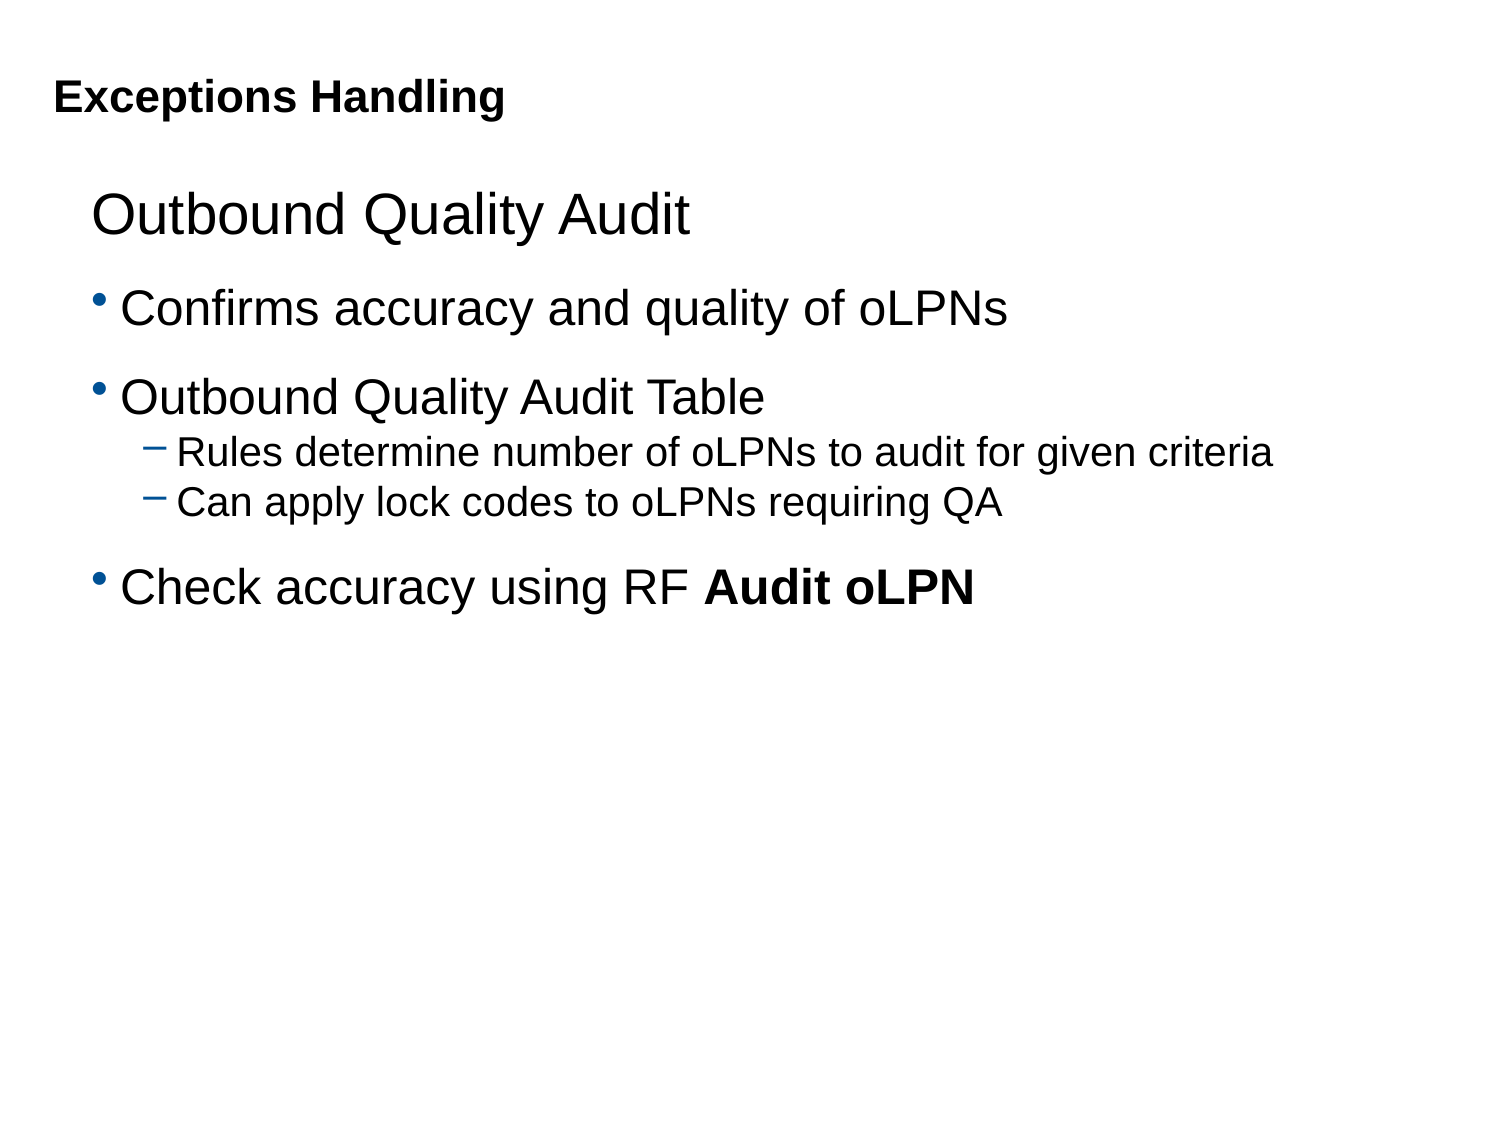

# Exceptions Handling
Outbound Quality Audit
Confirms accuracy and quality of oLPNs
Outbound Quality Audit Table
Rules determine number of oLPNs to audit for given criteria
Can apply lock codes to oLPNs requiring QA
Check accuracy using RF Audit oLPN